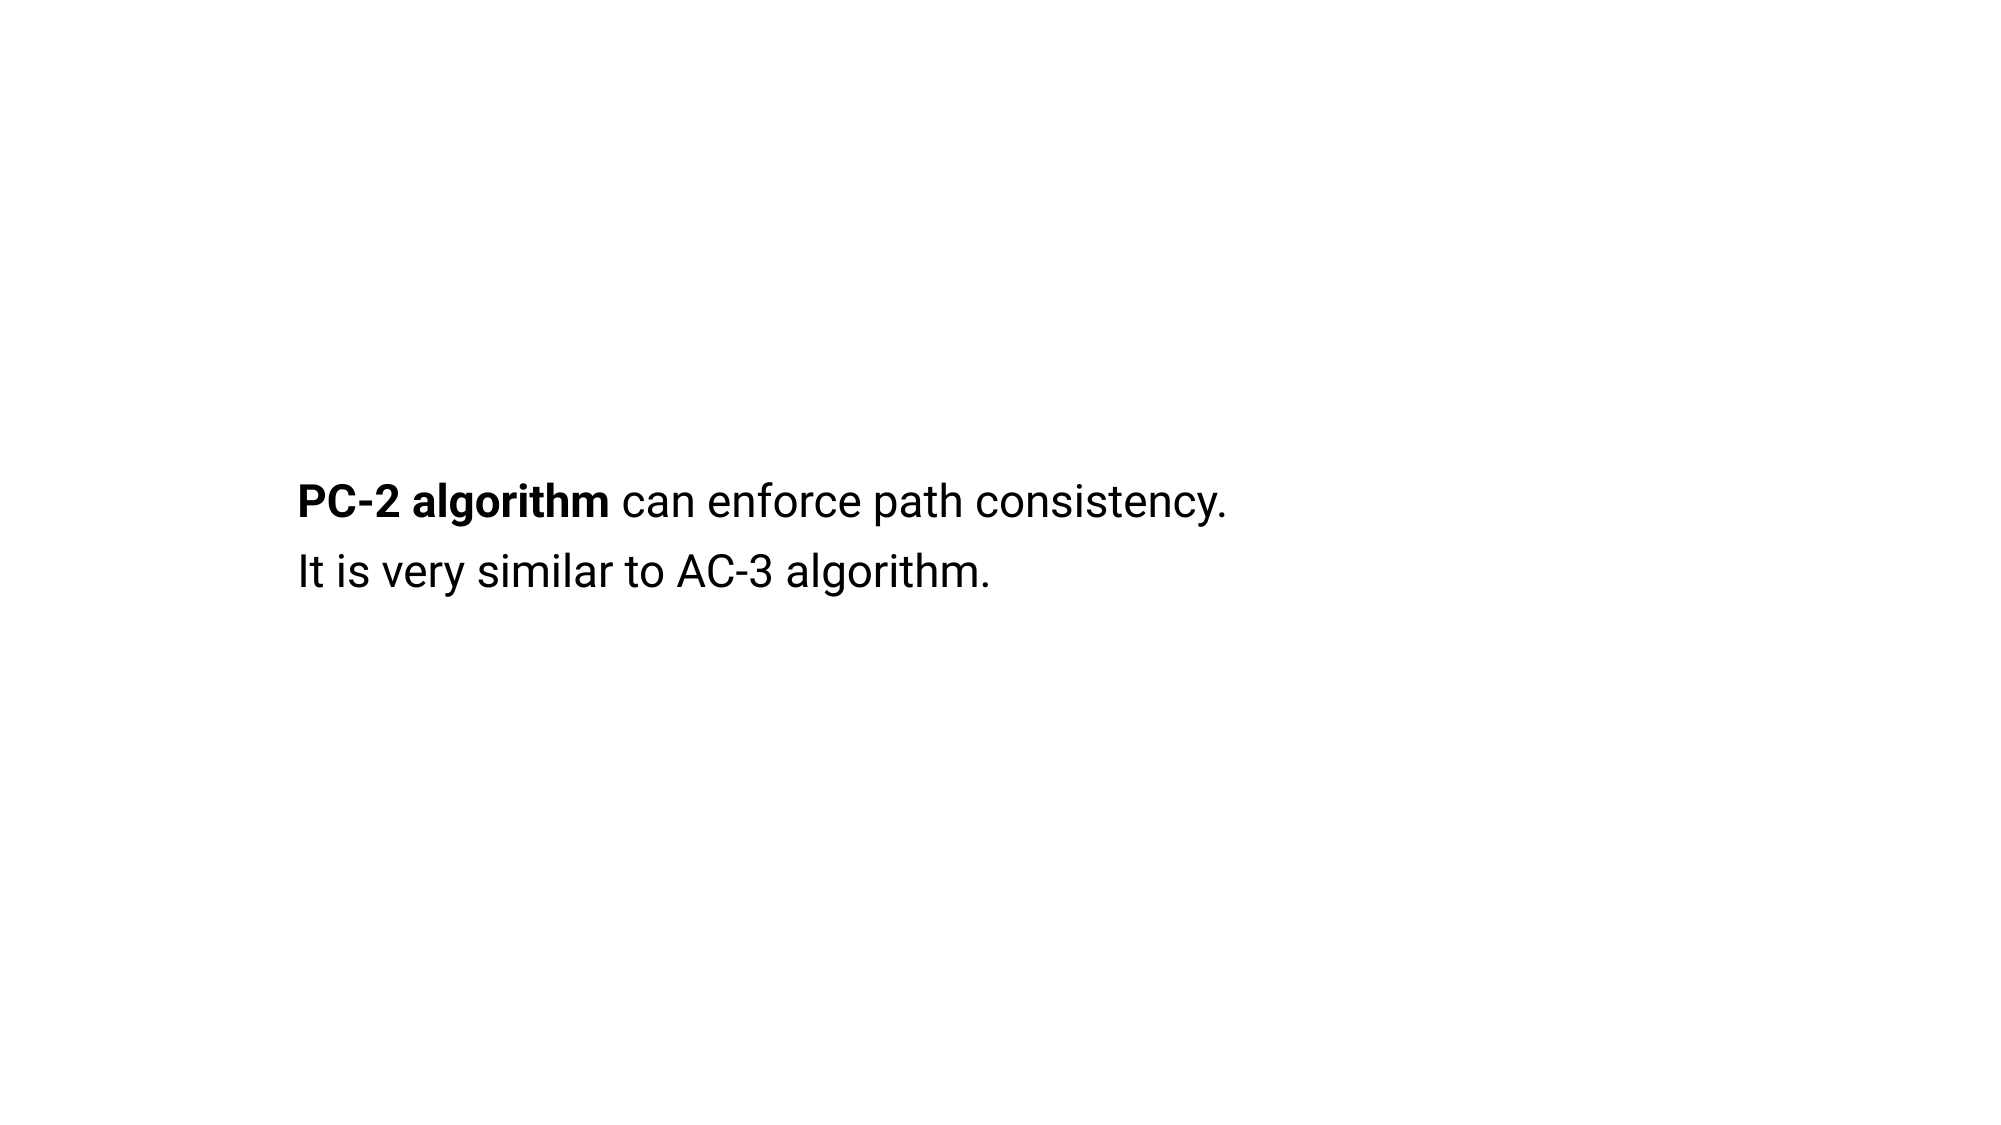

PC-2 algorithm can enforce path consistency.
It is very similar to AC-3 algorithm.